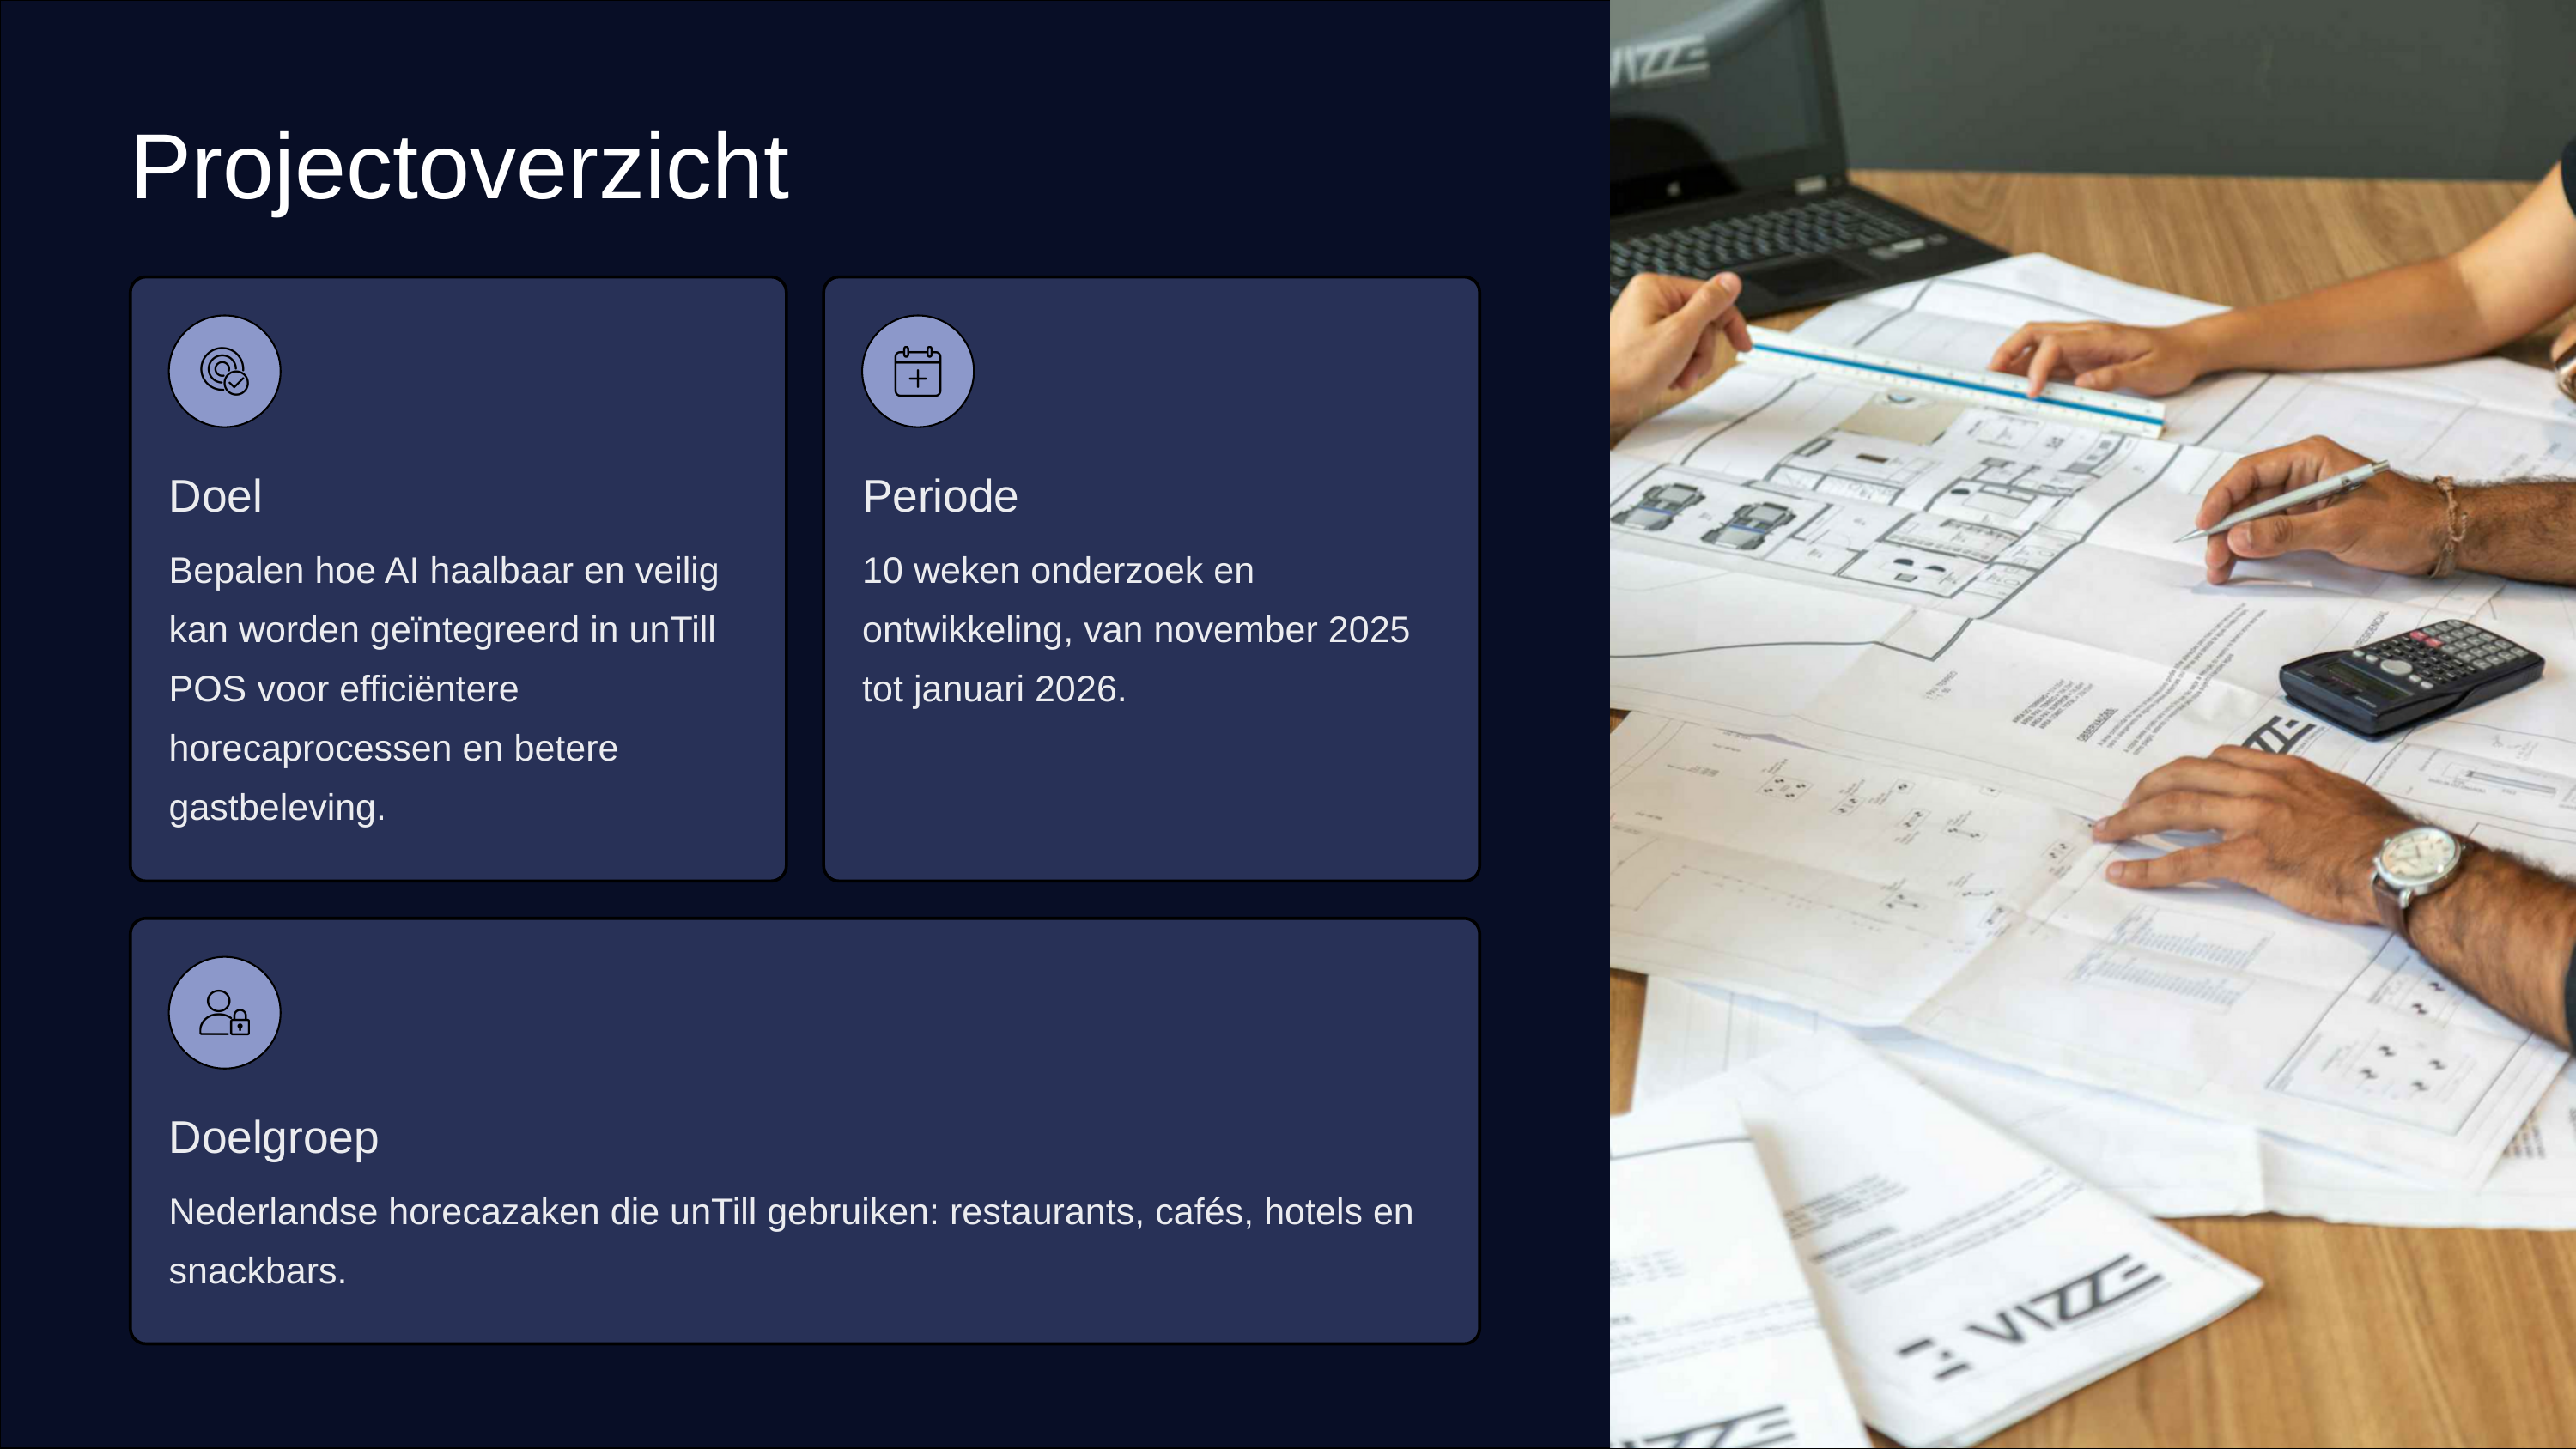

Projectoverzicht

Doel
Periode
Bepalen hoe AI haalbaar en veilig kan worden geïntegreerd in unTill POS voor efficiëntere horecaprocessen en betere gastbeleving.
10 weken onderzoek en ontwikkeling, van november 2025 tot januari 2026.

Doelgroep
Nederlandse horecazaken die unTill gebruiken: restaurants, cafés, hotels en snackbars.